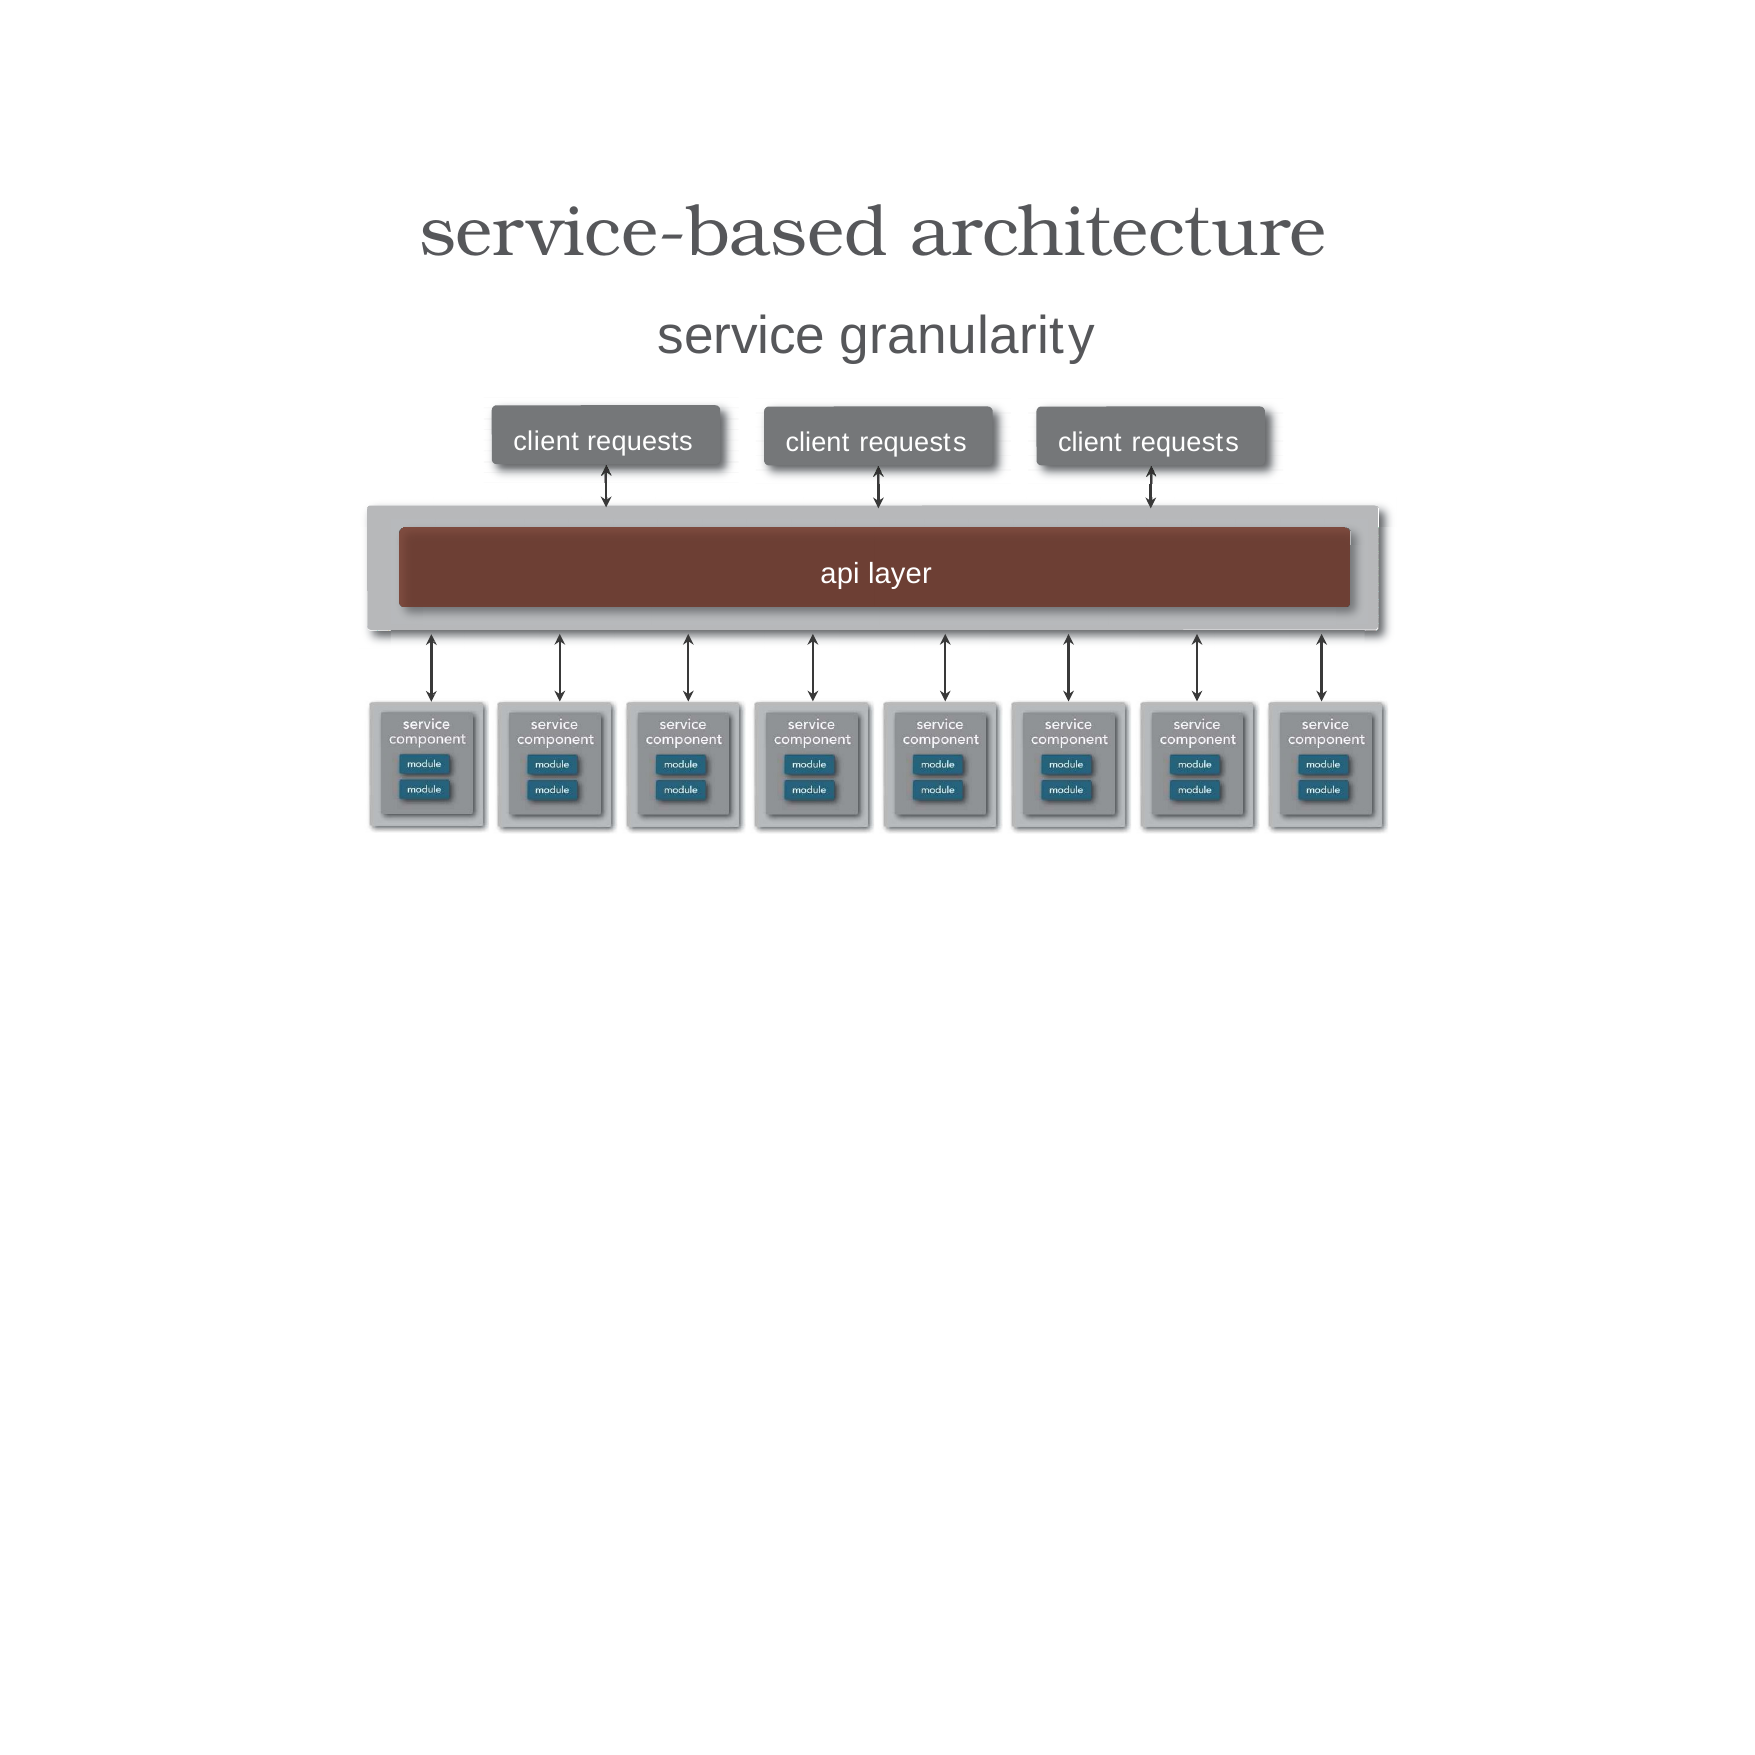

# service-based architecture
service granularity

client requests
client requests
client requests

api layer